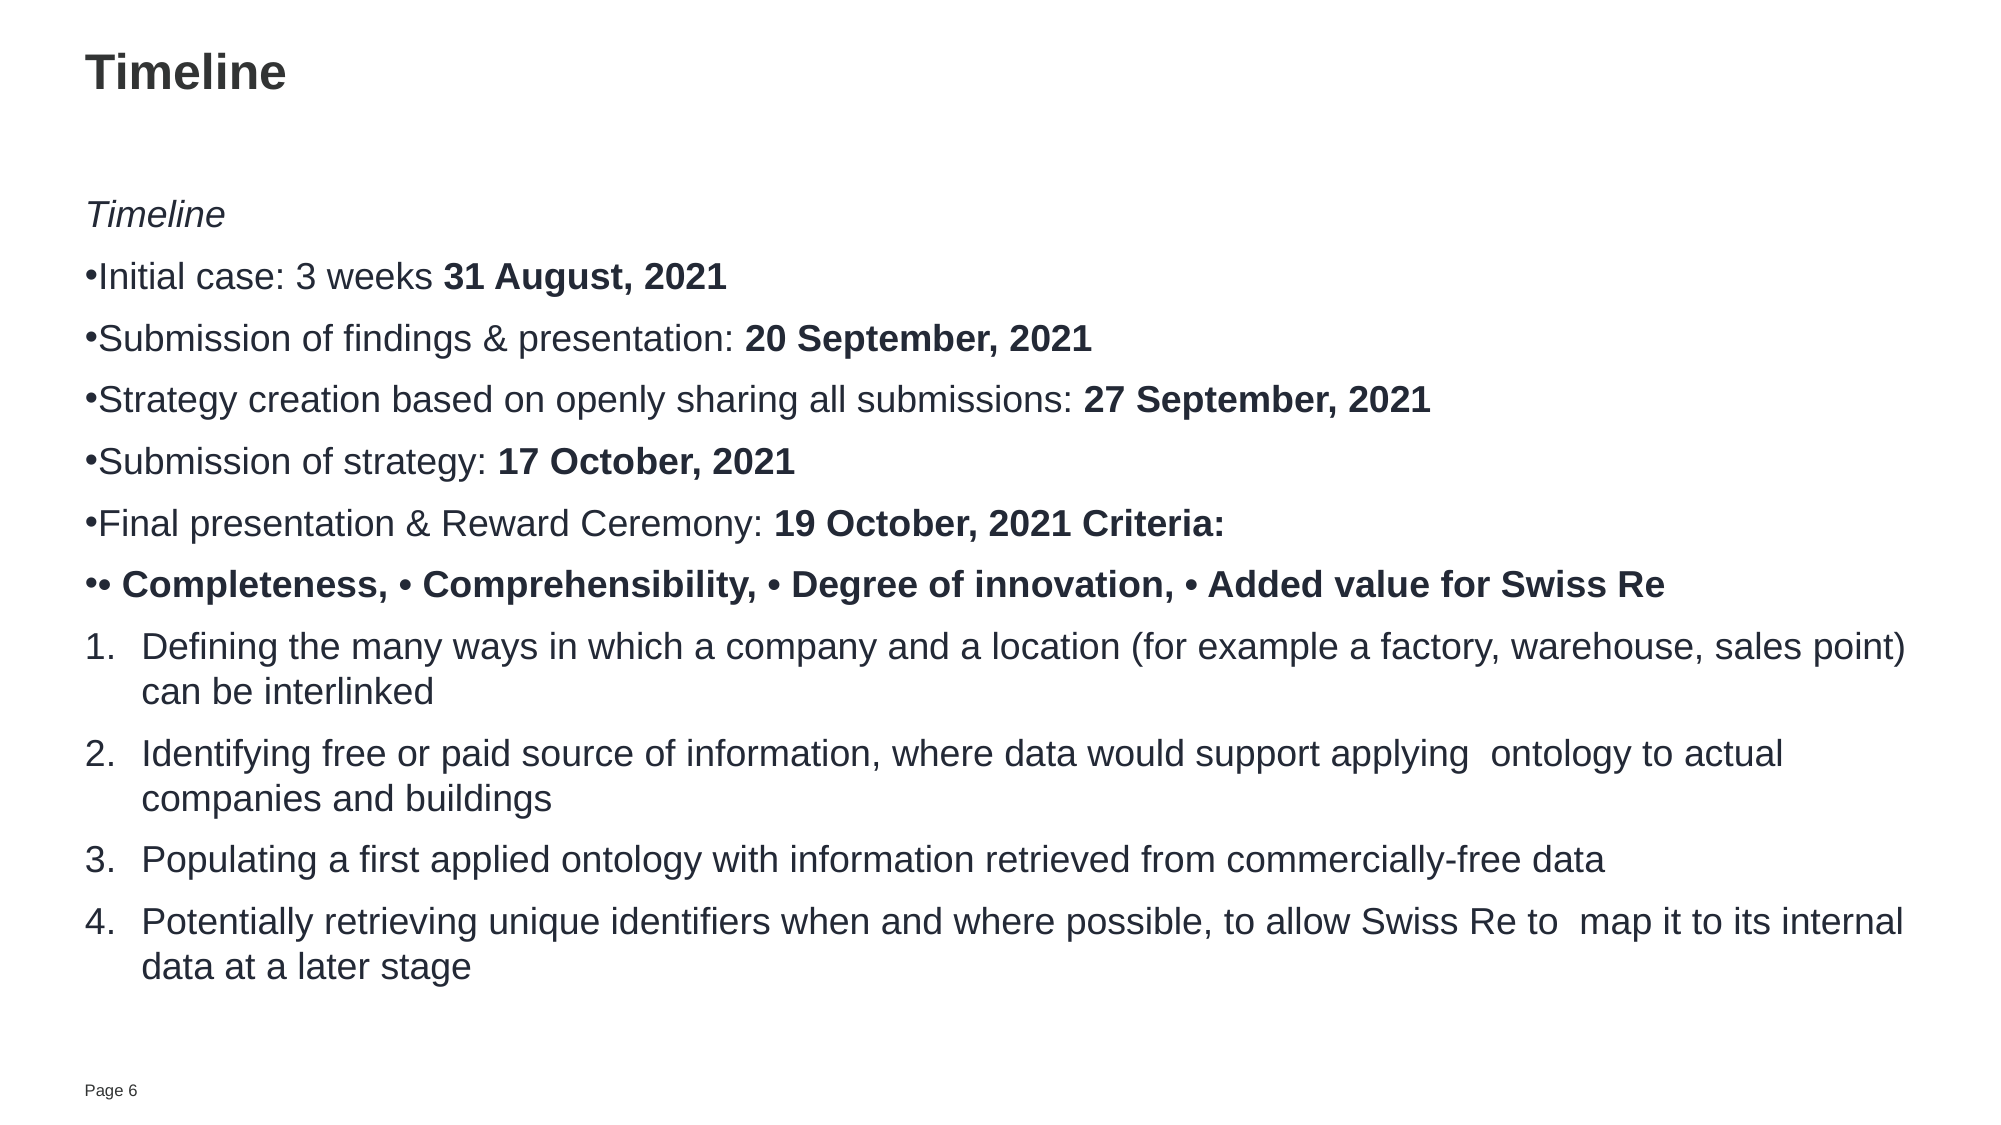

# Timeline
Timeline
Initial case: 3 weeks 31 August, 2021‍
Submission of findings & presentation: 20 September, 2021
Strategy creation based on openly sharing all submissions: 27 September, 2021‍
Submission of strategy: 17 October, 2021
Final presentation & Reward Ceremony: 19 October, 2021 Criteria:
• Completeness, • Comprehensibility, • Degree of innovation, • Added value for Swiss Re
Defining the many ways in which a company and a location (for example a factory, warehouse, sales point) can be interlinked
Identifying free or paid source of information, where data would support applying  ontology to actual companies and buildings
Populating a first applied ontology with information retrieved from commercially-free data
Potentially retrieving unique identifiers when and where possible, to allow Swiss Re to  map it to its internal data at a later stage

Page 6